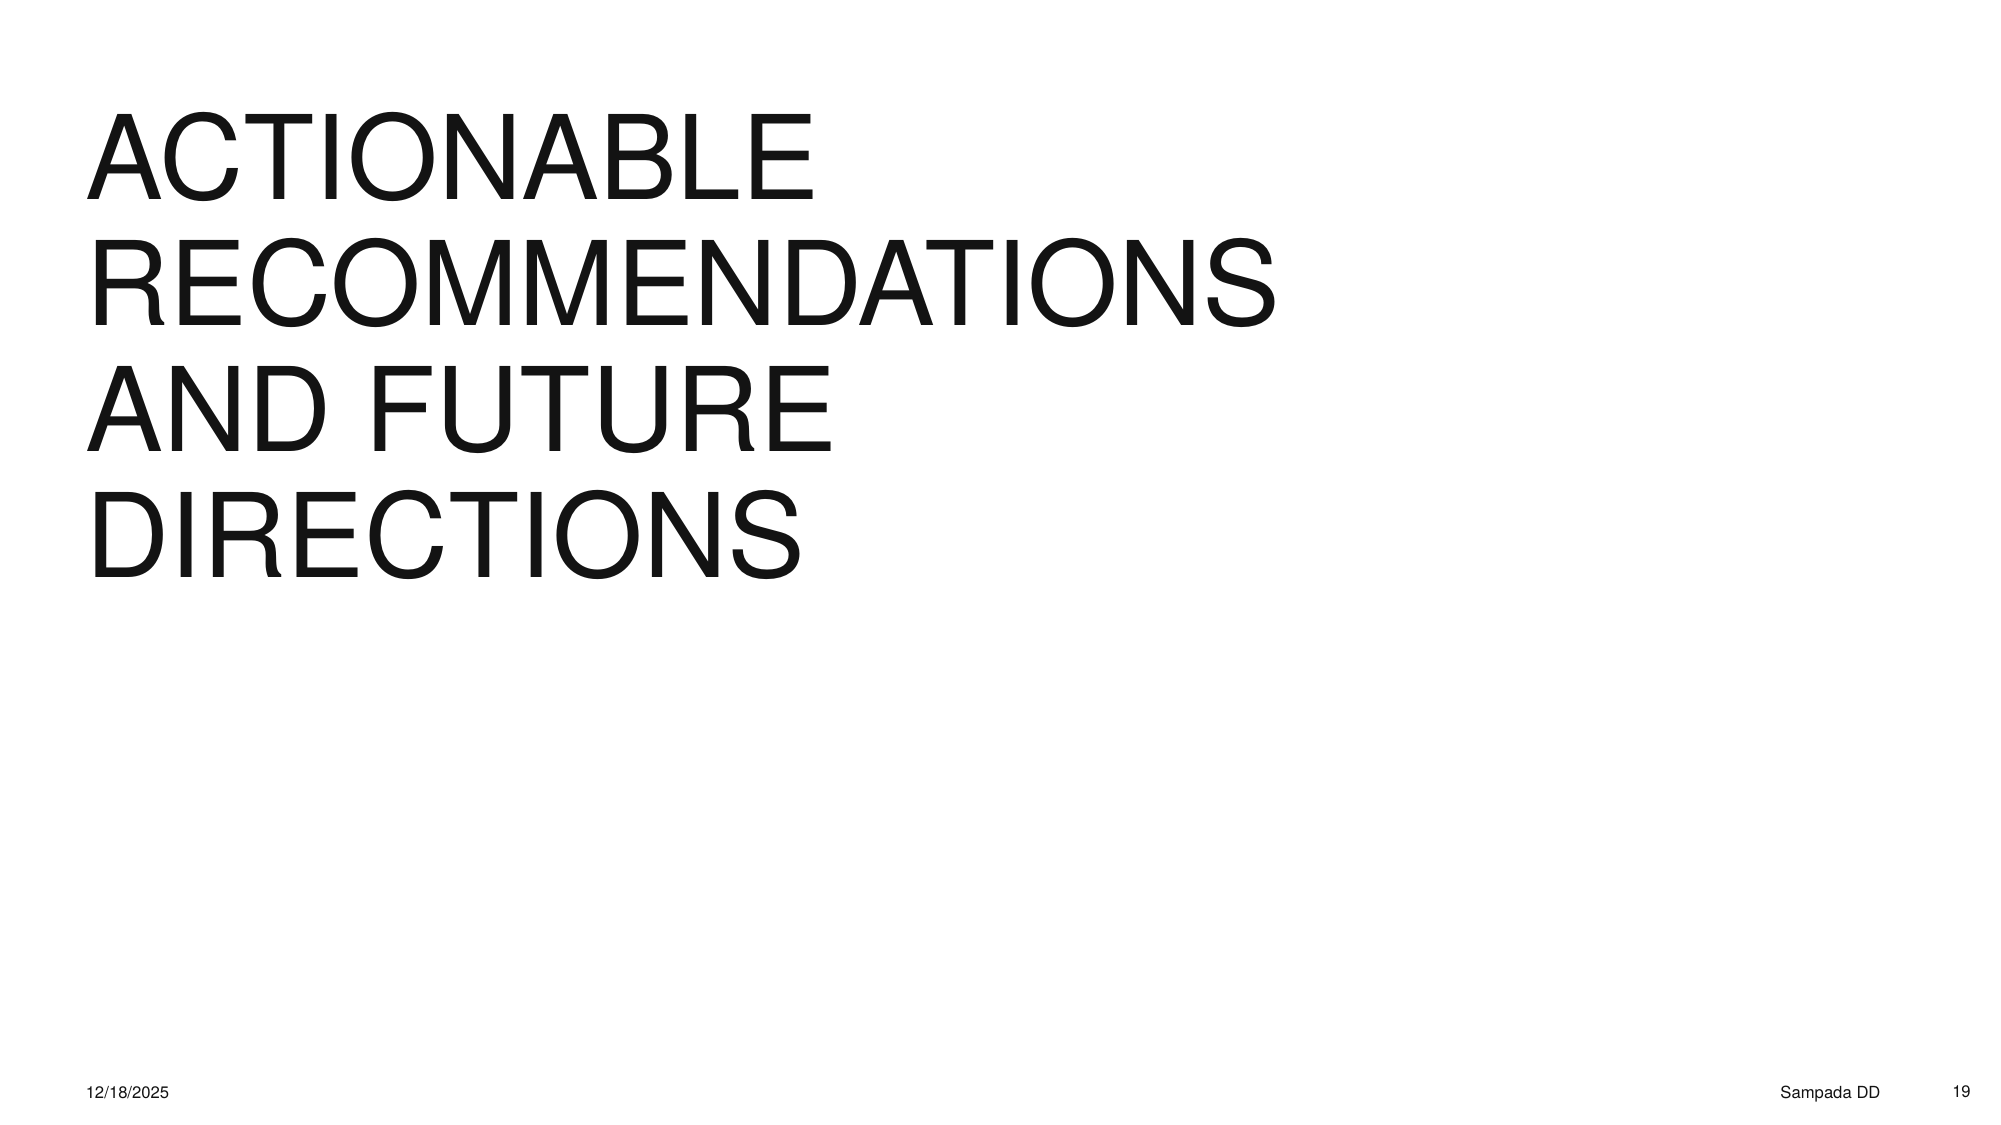

# Actionable Recommendations and Future Directions

12/18/2025
Sampada DD
19